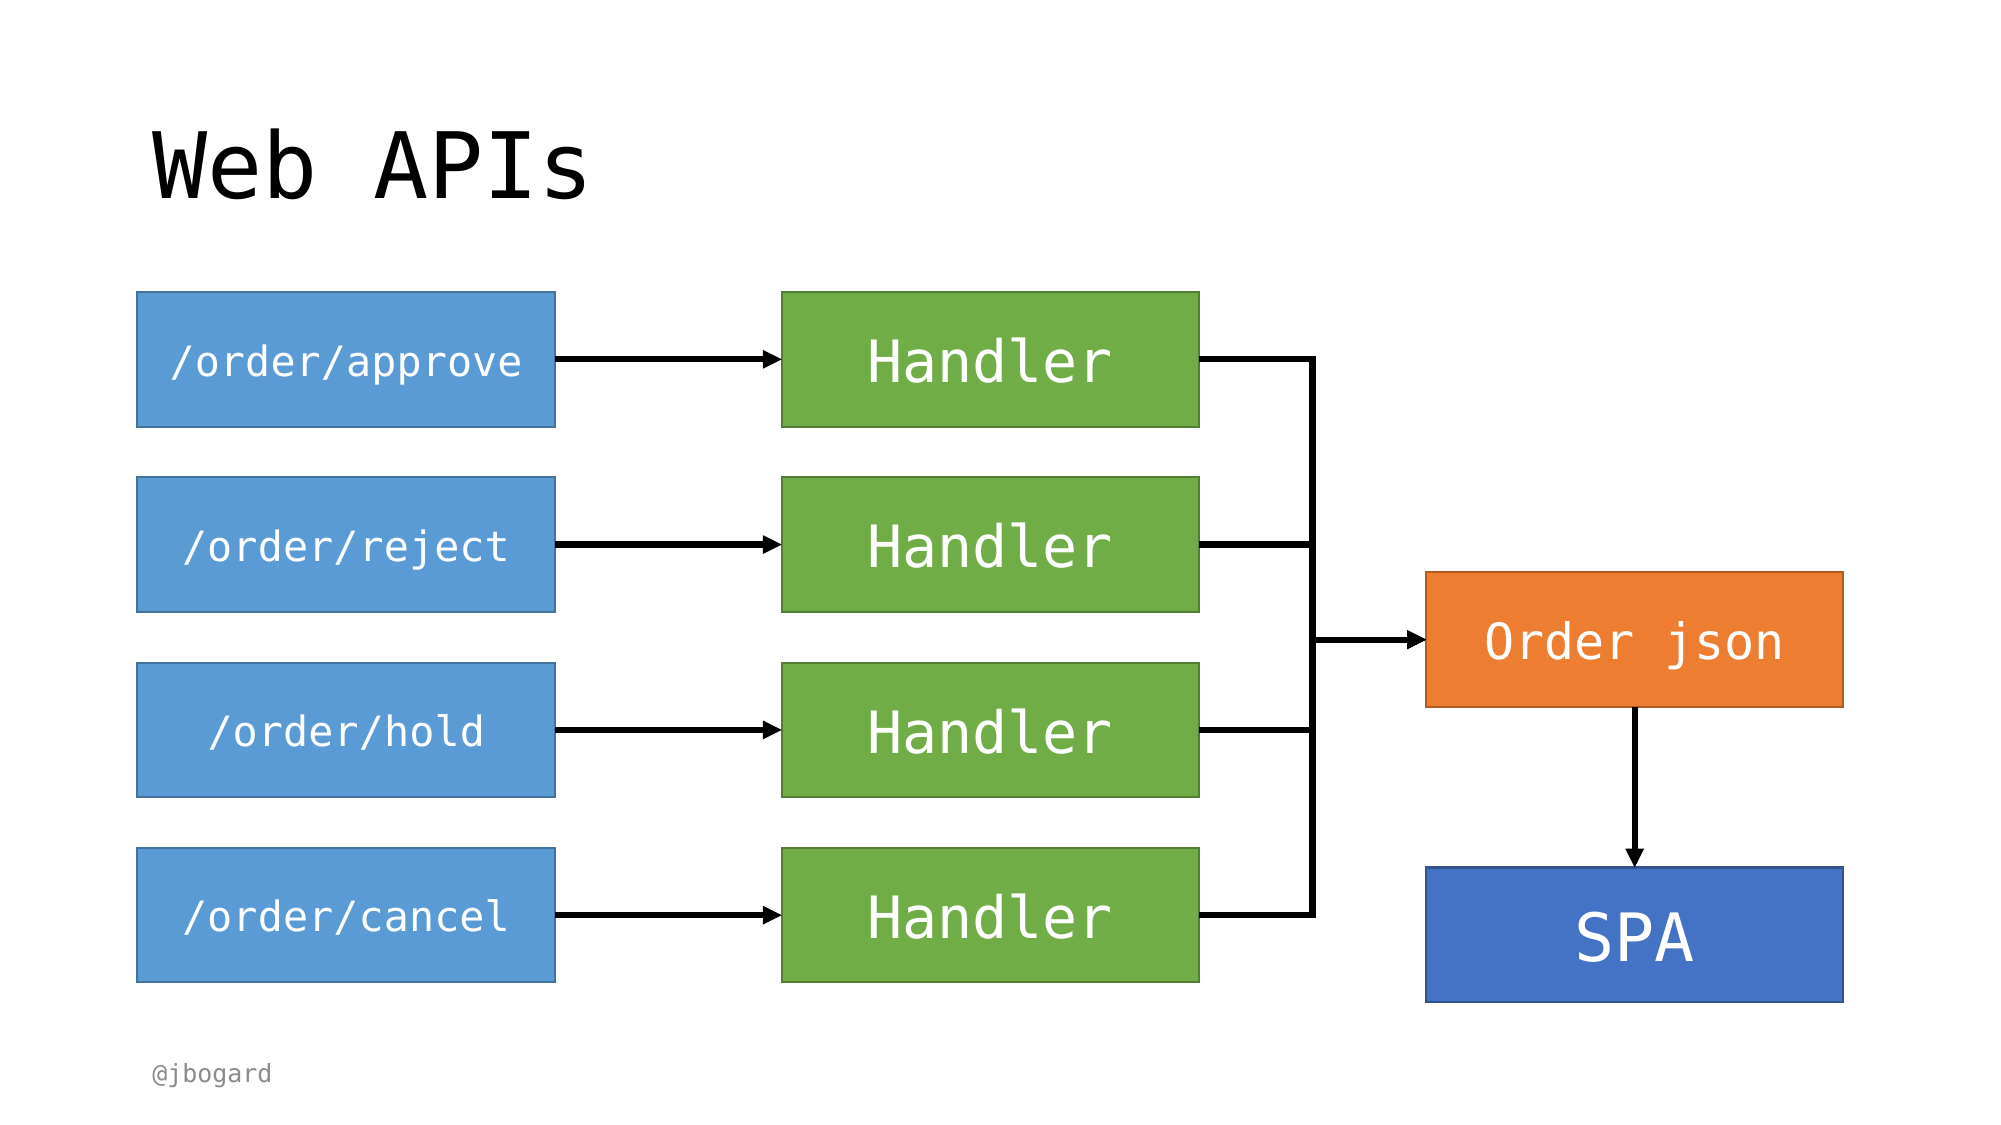

# Web APIs
/order/approve
Handler
/order/reject
Handler
Order json
/order/hold
Handler
/order/cancel
Handler
SPA
@jbogard